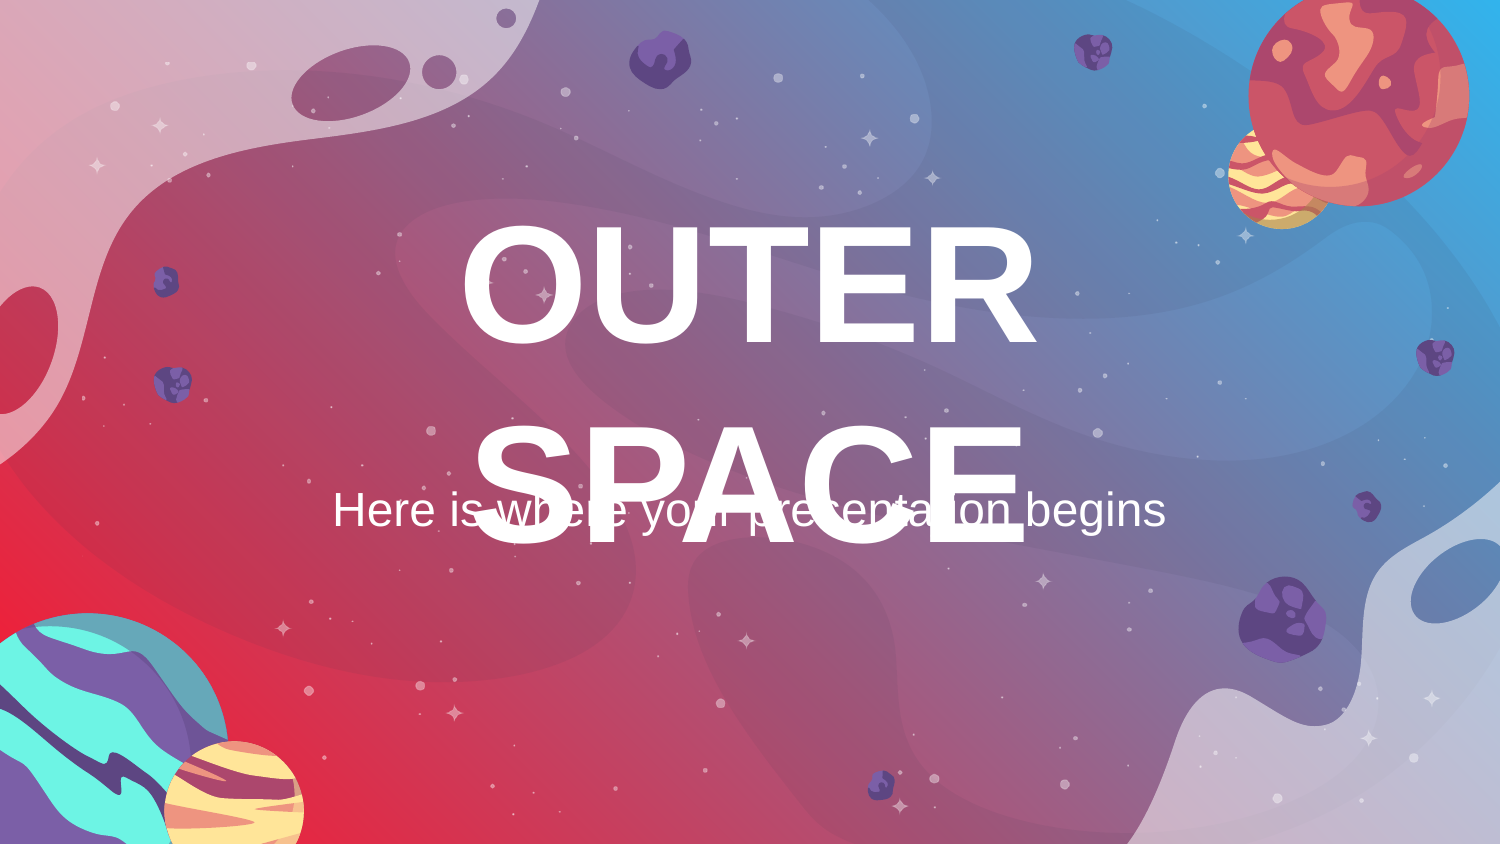

# OUTER SPACE
Here is where your presentation begins